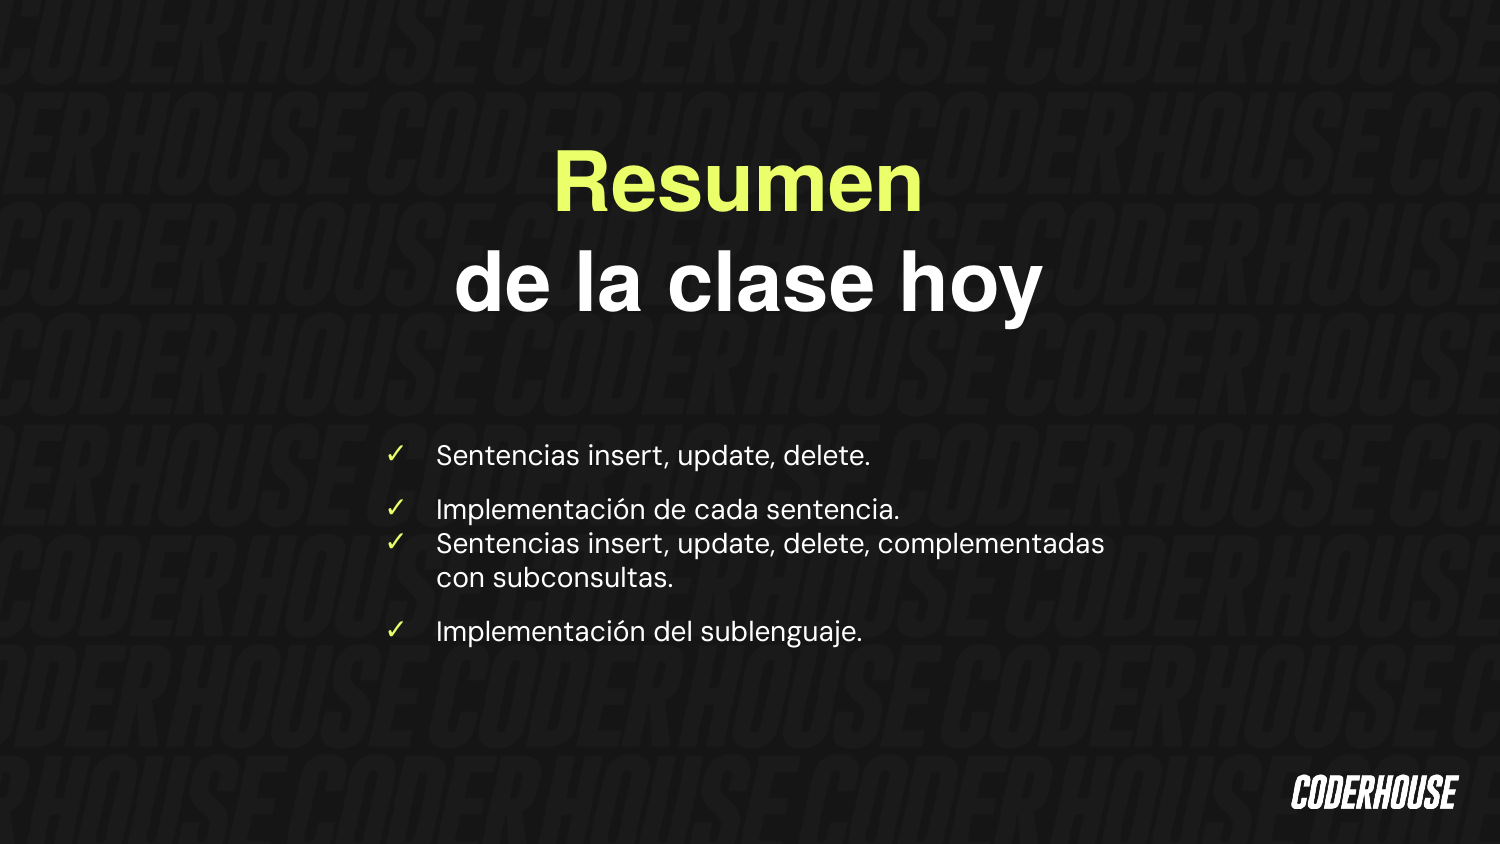

Resumen
de la clase hoy
Sentencias insert, update, delete.
Implementación de cada sentencia.
Sentencias insert, update, delete, complementadas con subconsultas.
Implementación del sublenguaje.